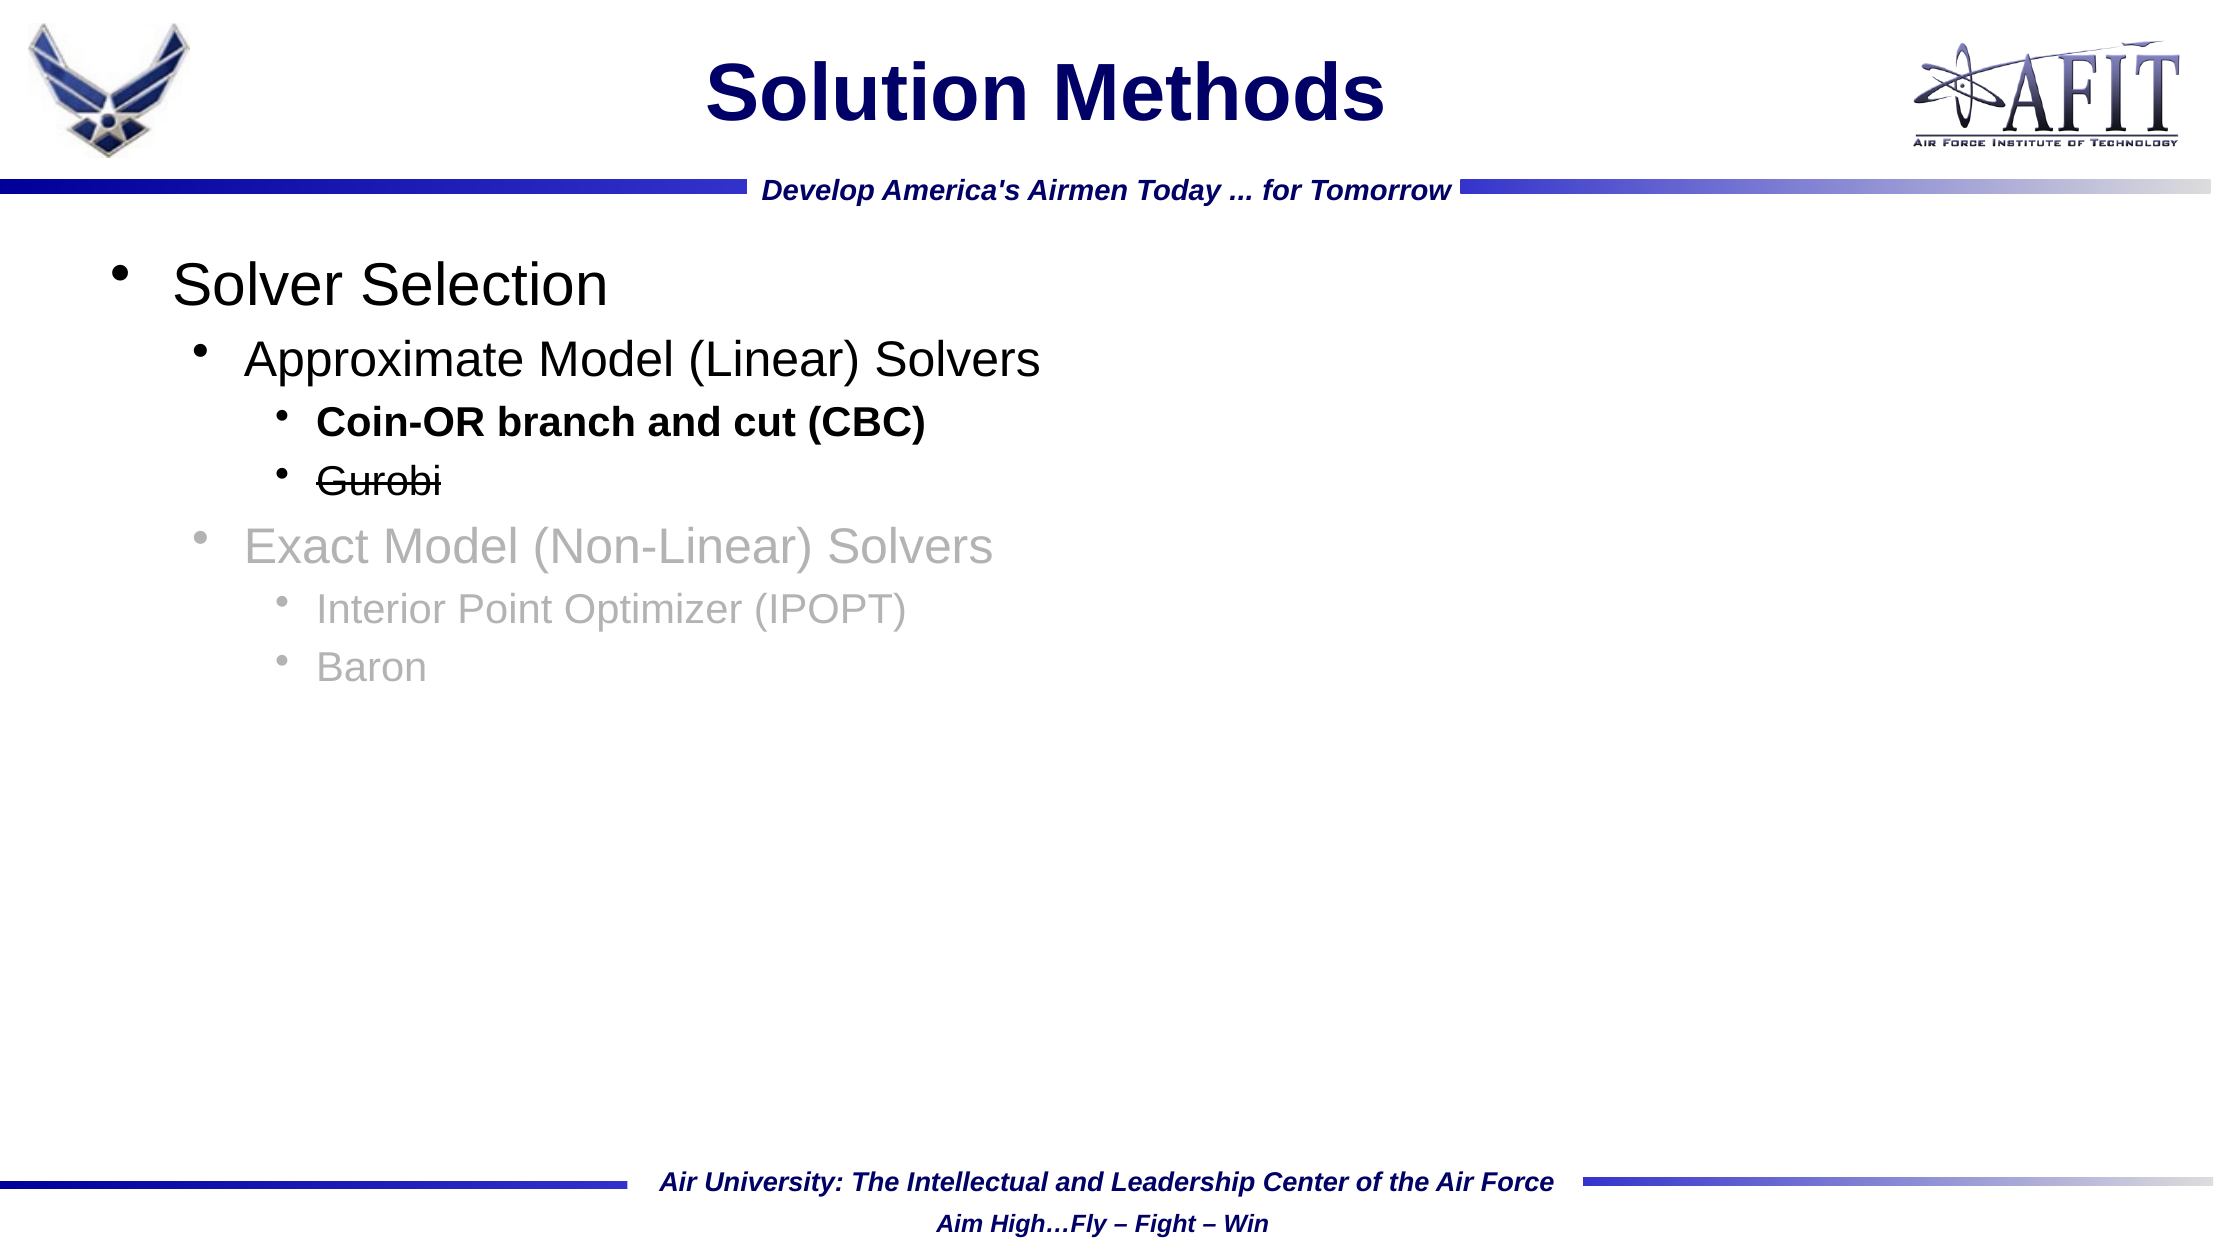

# Solution Methods

Solver Selection
Approximate Model (Linear) Solvers
Coin-OR branch and cut (CBC)
Gurobi
Exact Model (Non-Linear) Solvers
Interior Point Optimizer (IPOPT)
Baron